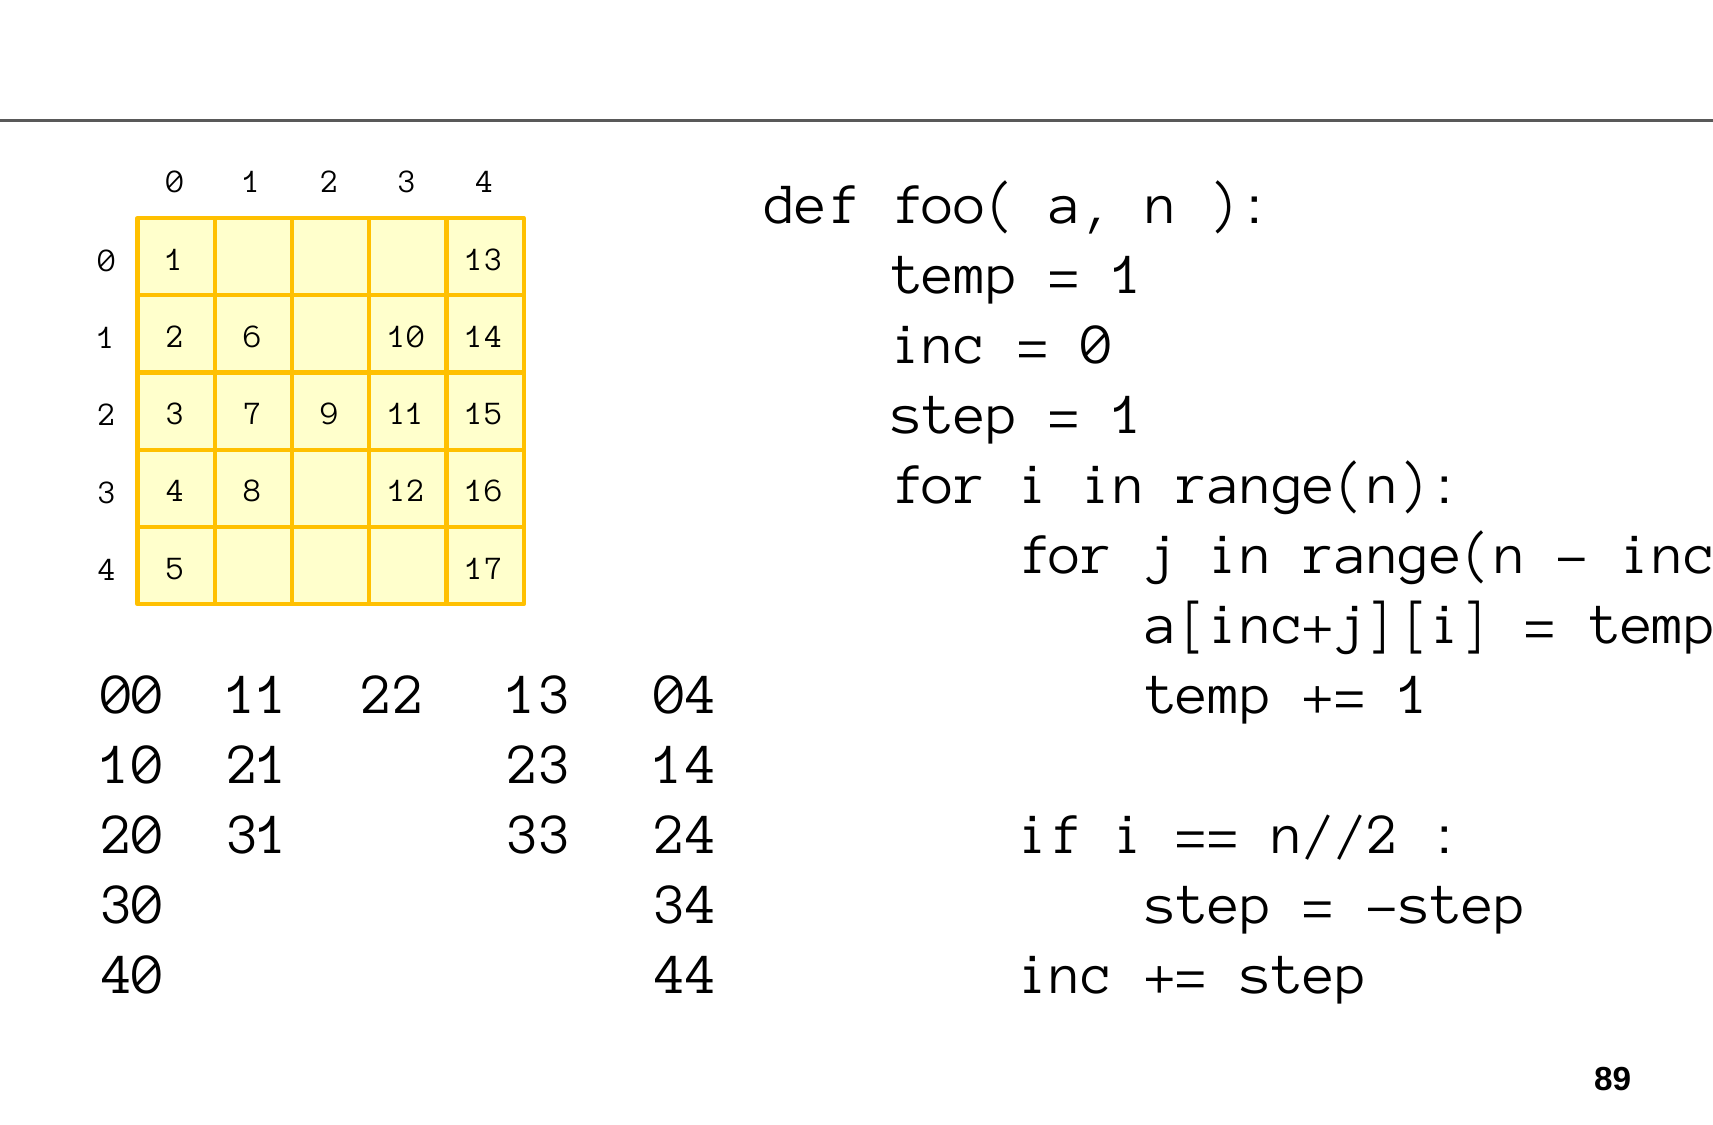

0
1
2
3
4
def foo( a, n ):
    temp = 1
    inc = 0
    step = 1
    for i in range(n):
        for j in range(n - inc*2):
            a[inc+j][i] = temp
            temp += 1

        if i == n//2 :
            step = -step
        inc += step

1

13
0
2
6

10
14
1
3
7
9
11
15
2
4
8

12
16
3
5

17
4
22
04
14
24
34
44
11
21
31
13
23
33
00
10
20
30
40